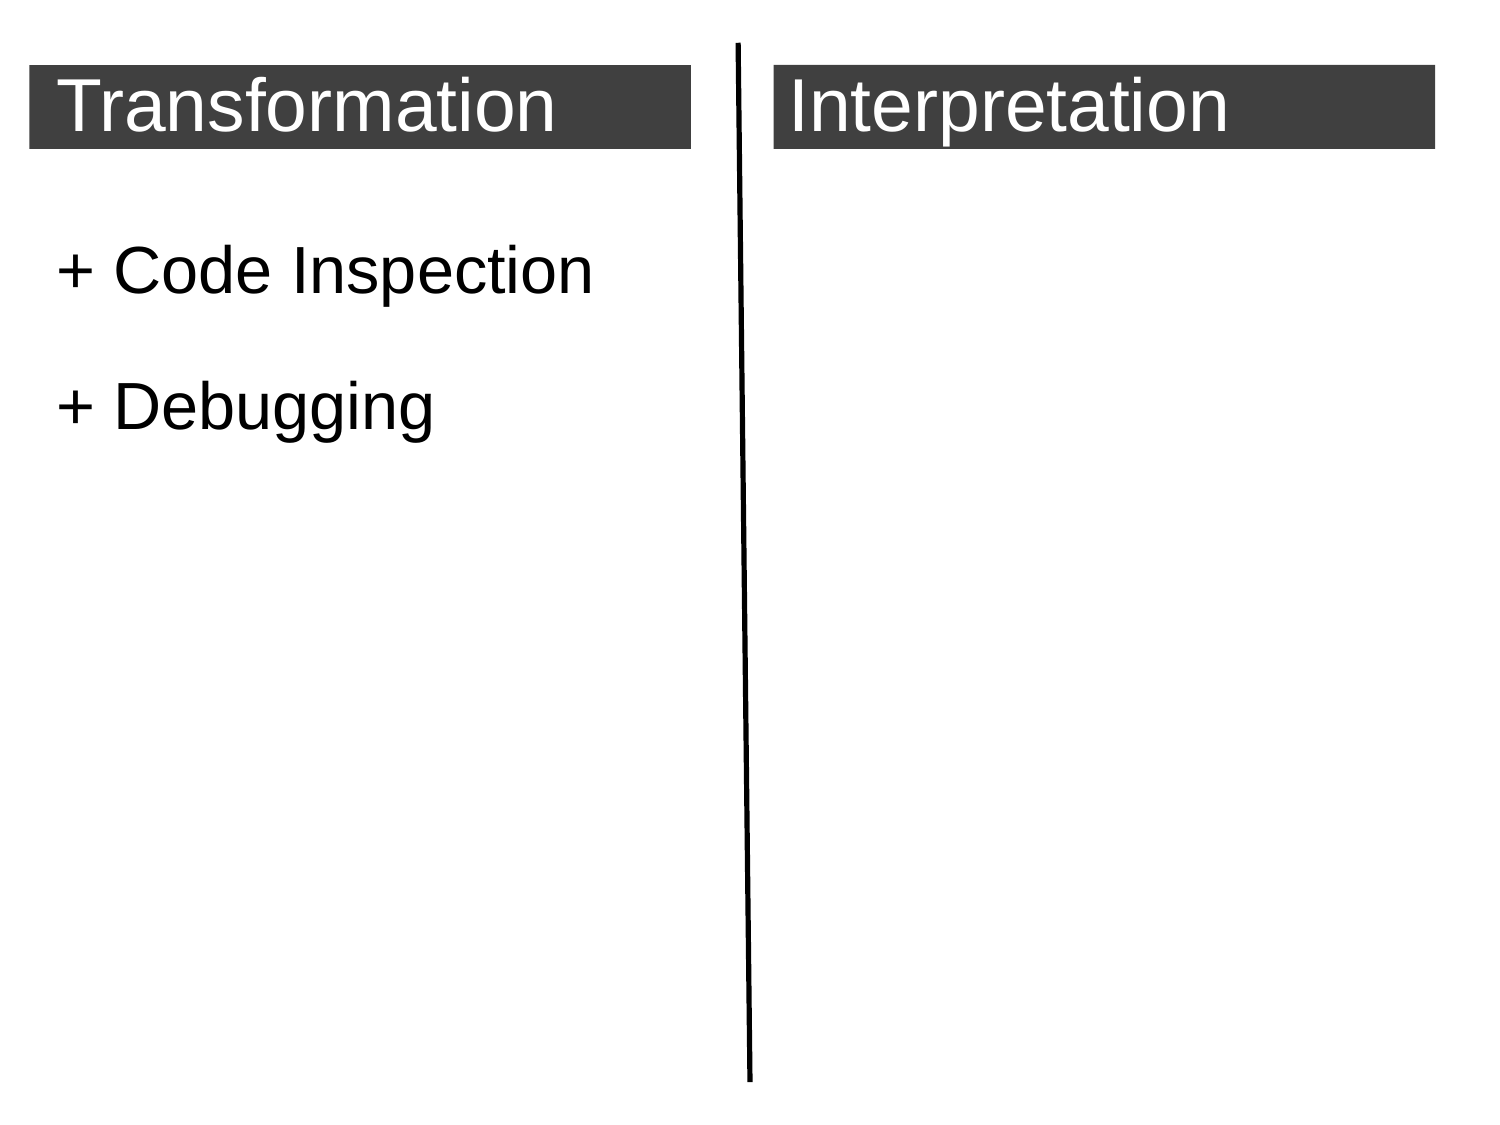

Transformation
Interpretation

+ Code Inspection
+ Debugging